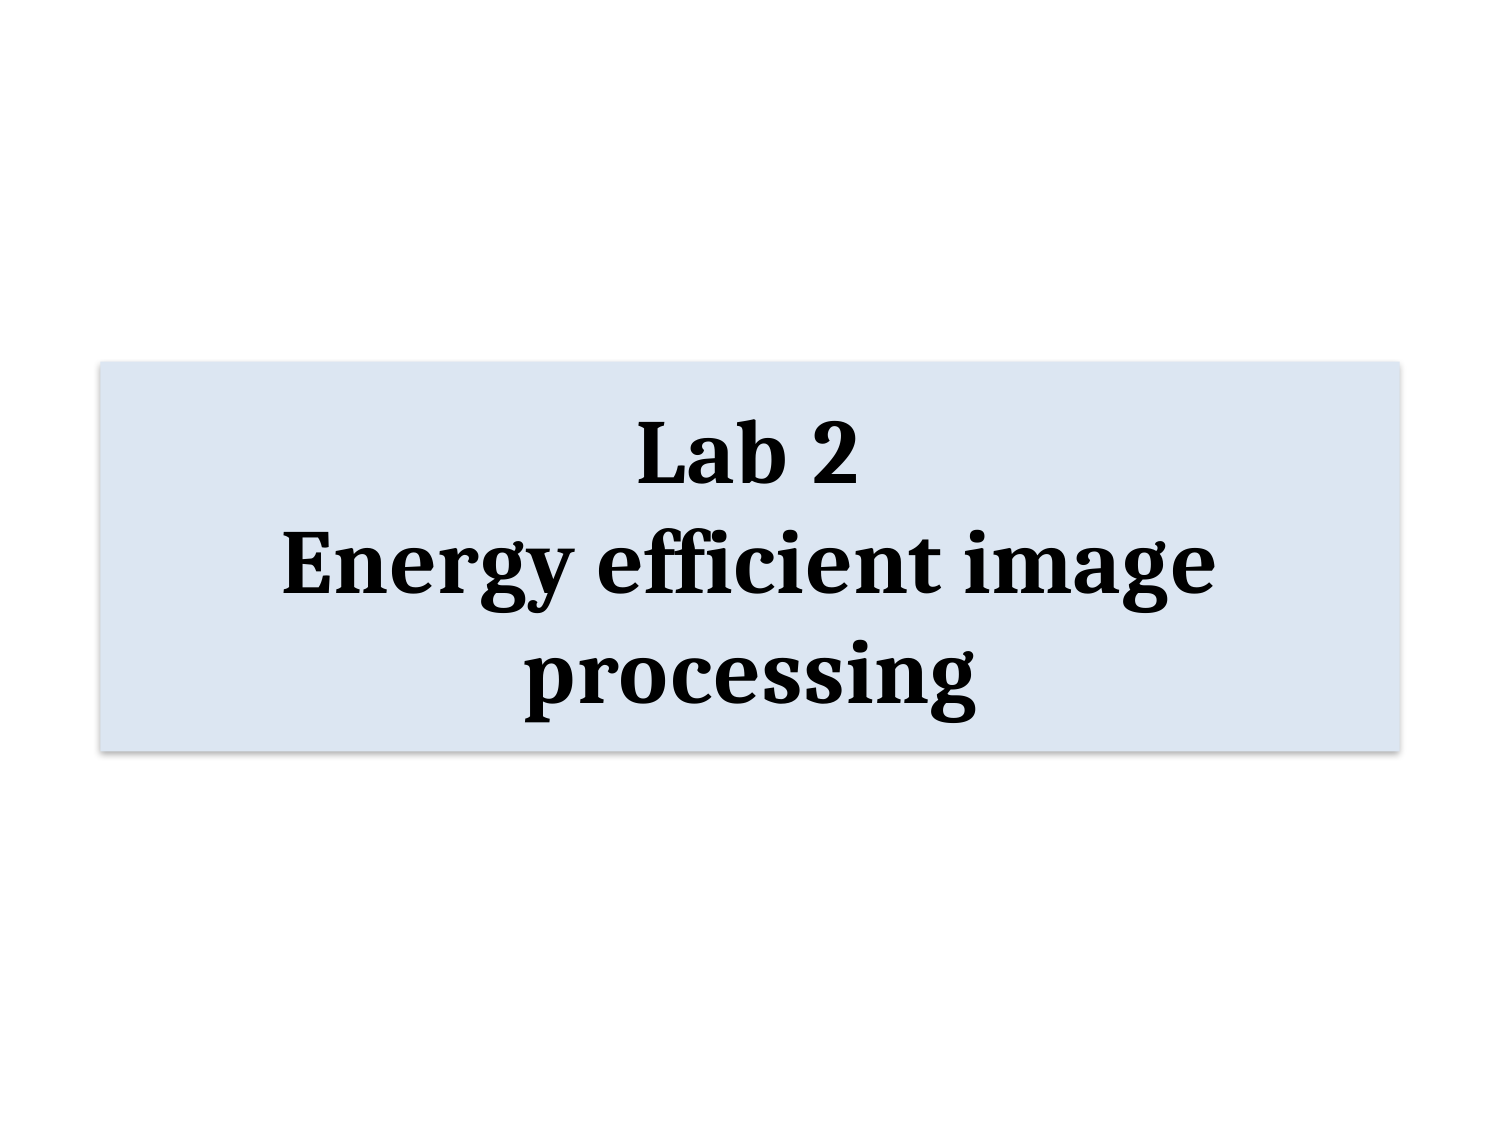

# Lab 2 Energy efficient image processing